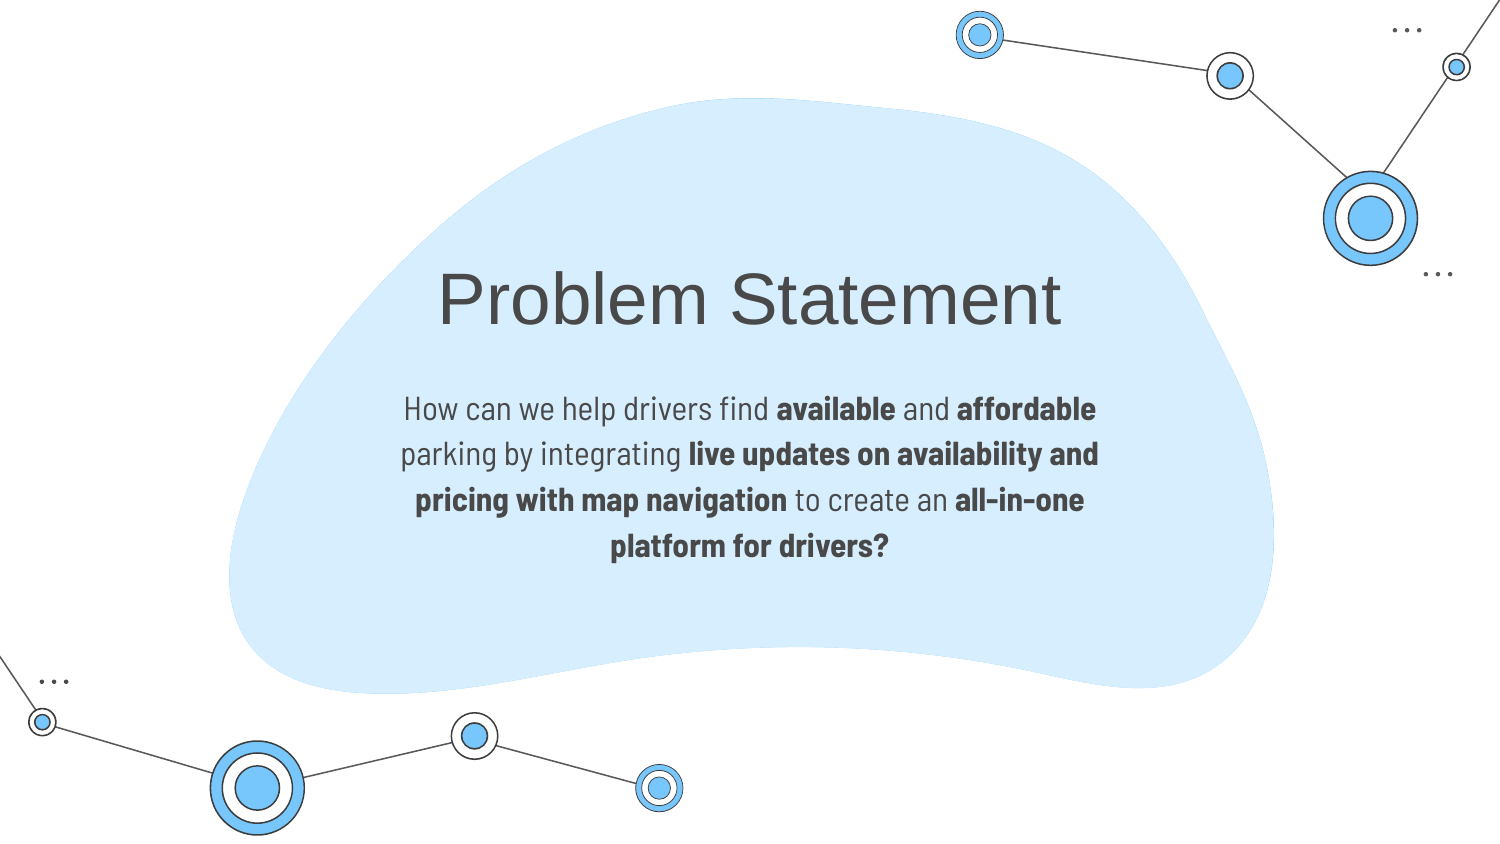

# Problem Statement
How can we help drivers find available and affordable parking by integrating live updates on availability and pricing with map navigation to create an all-in-one platform for drivers?